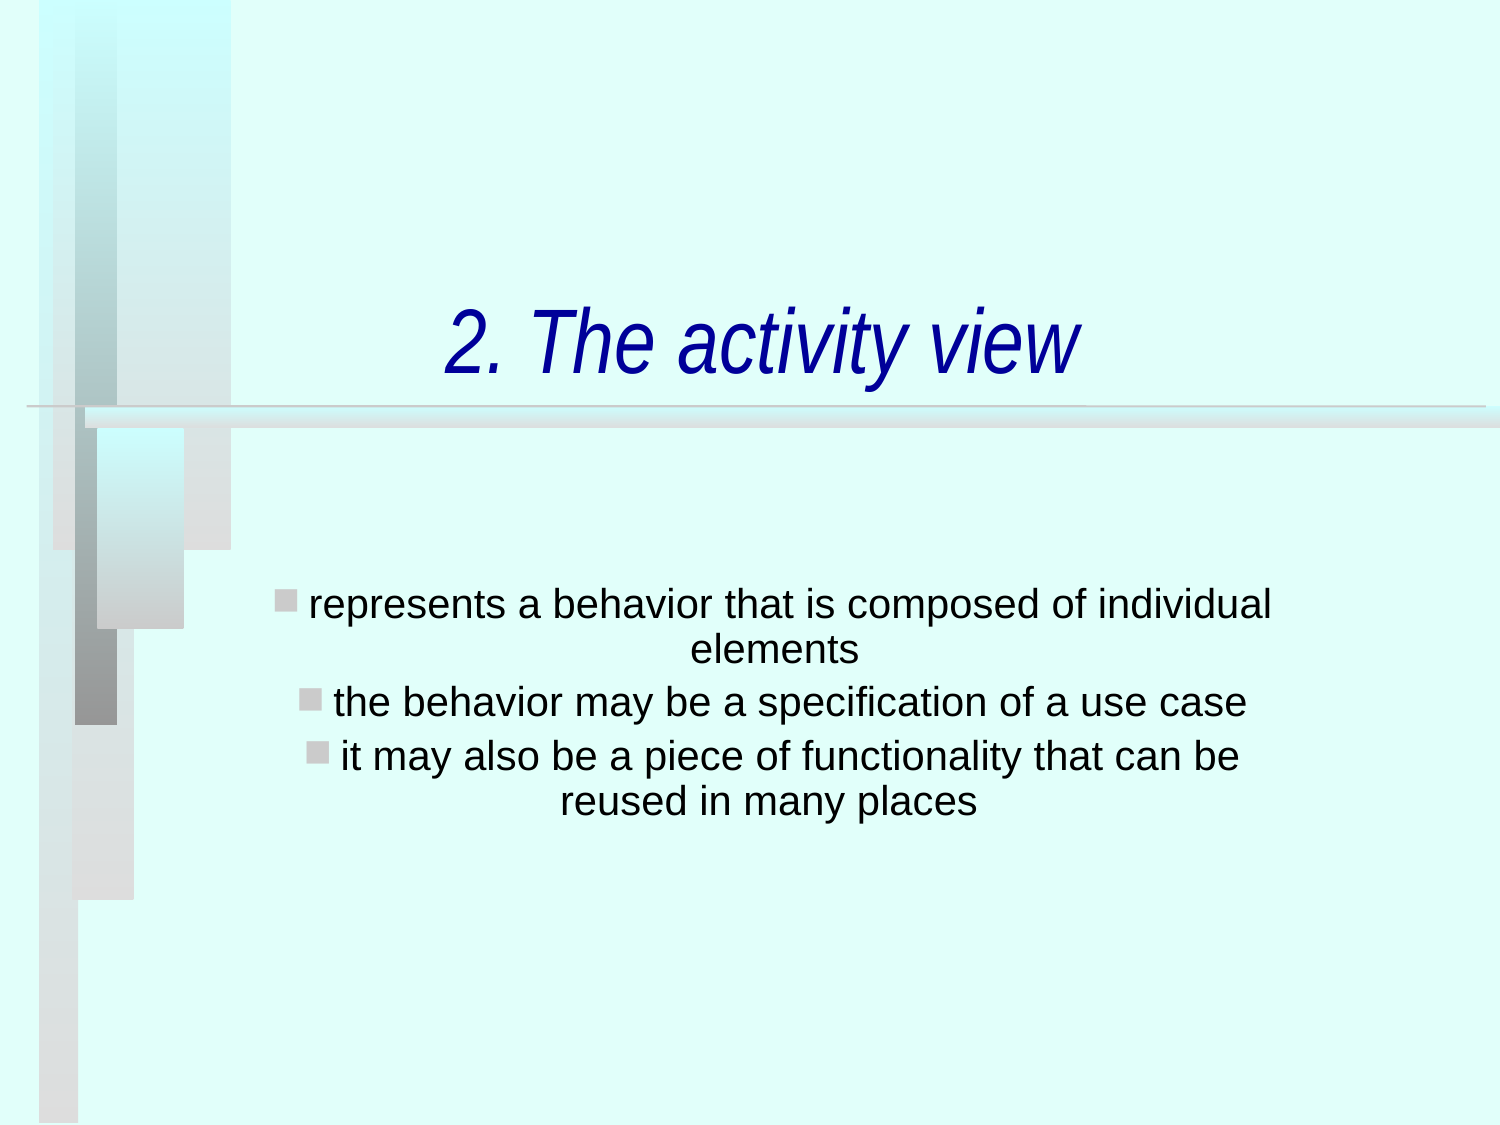

# 2. The activity view
 represents a behavior that is composed of individual elements
 the behavior may be a specification of a use case
 it may also be a piece of functionality that can be reused in many places